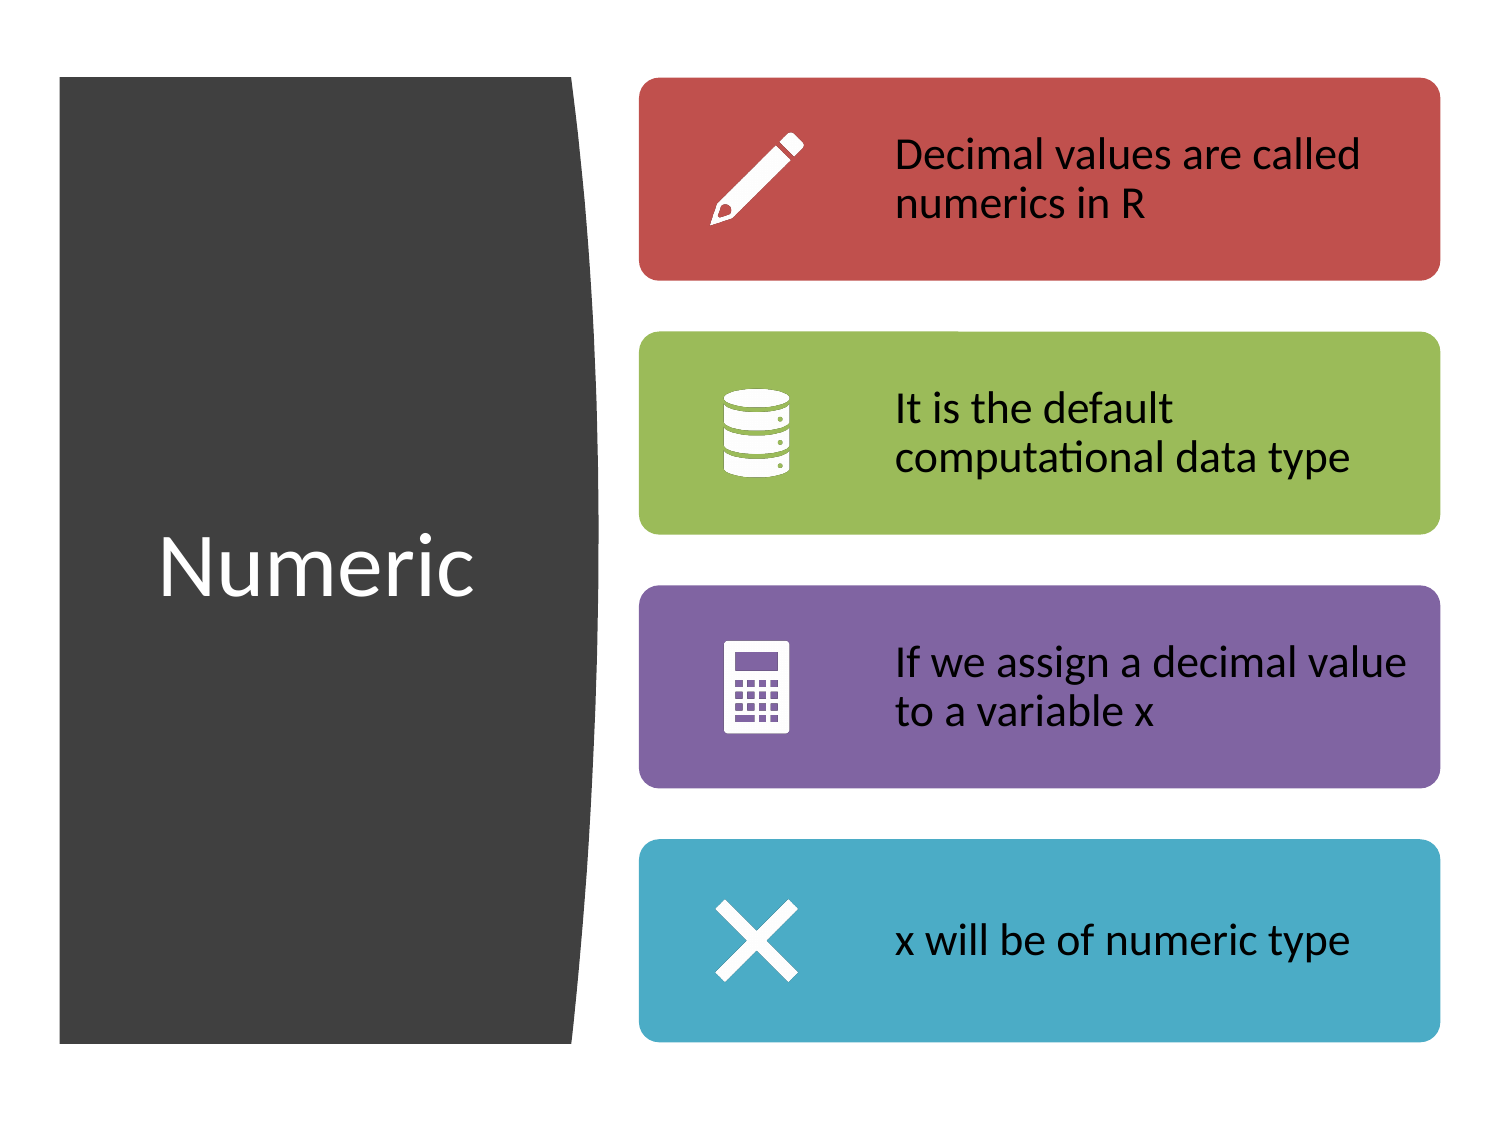

Decimal values are called numerics in R
It is the default computational data type
If we assign a decimal value to a variable x
x will be of numeric type

# Numeric